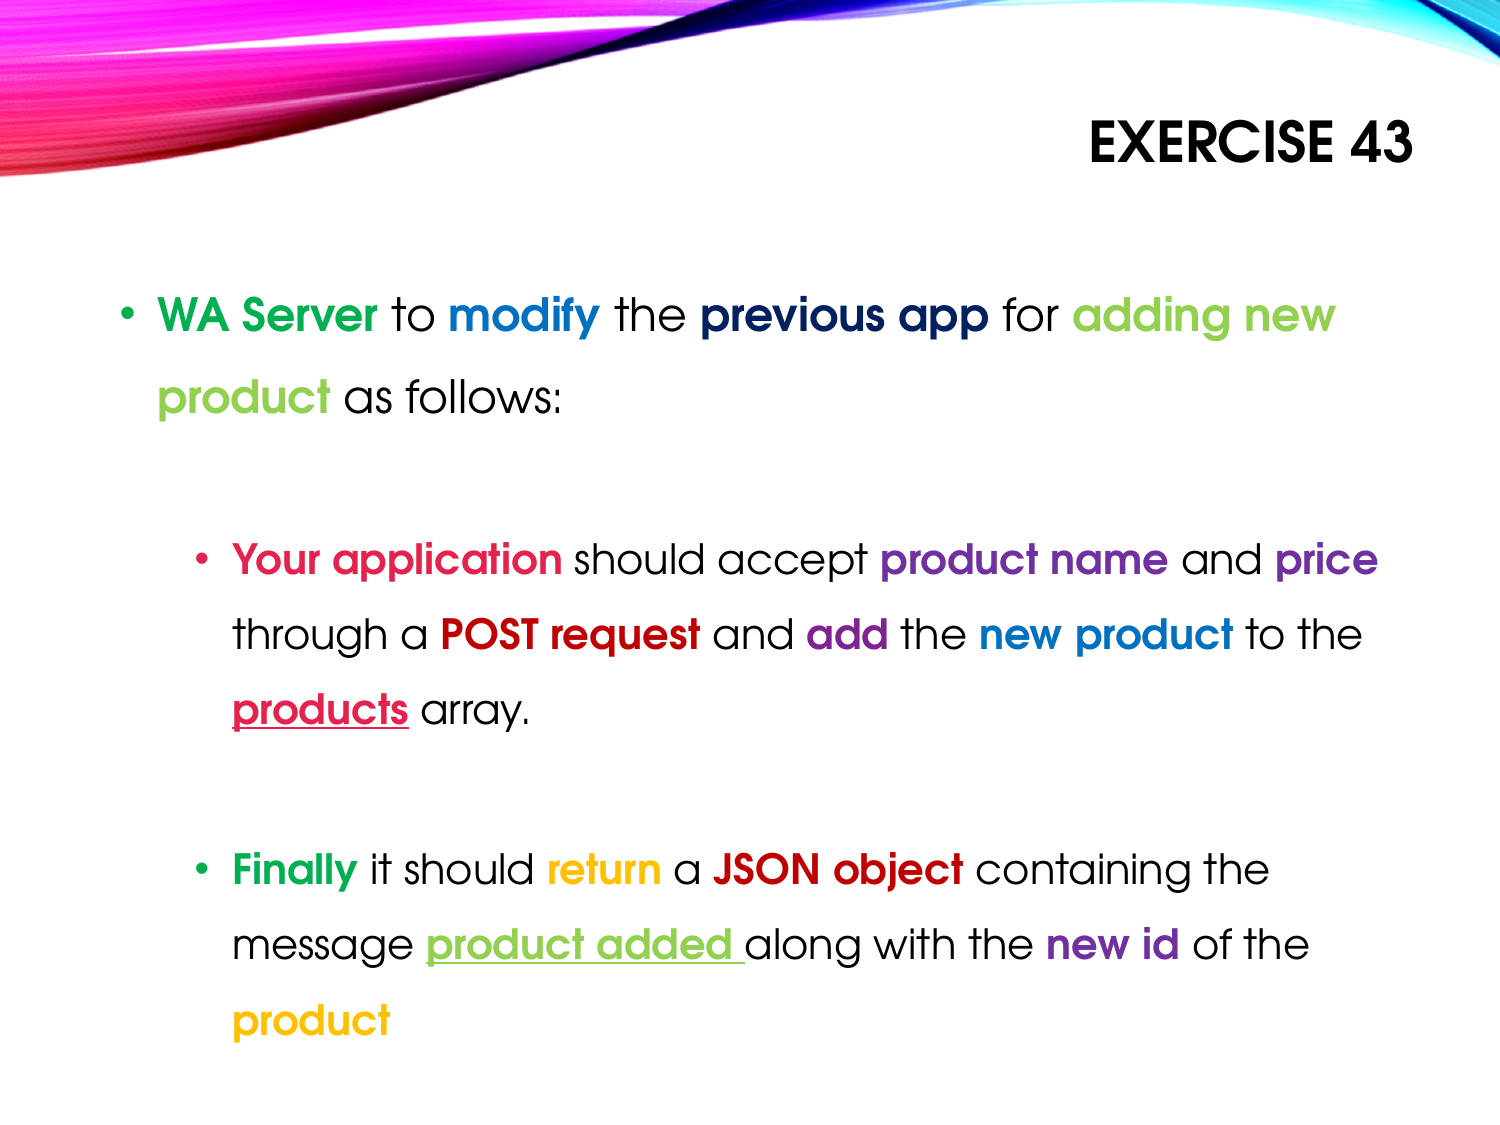

# Exercise 43
WA Server to modify the previous app for adding new product as follows:

Your application should accept product name and price through a POST request and add the new product to the products array.

Finally it should return a JSON object containing the message product added along with the new id of the product